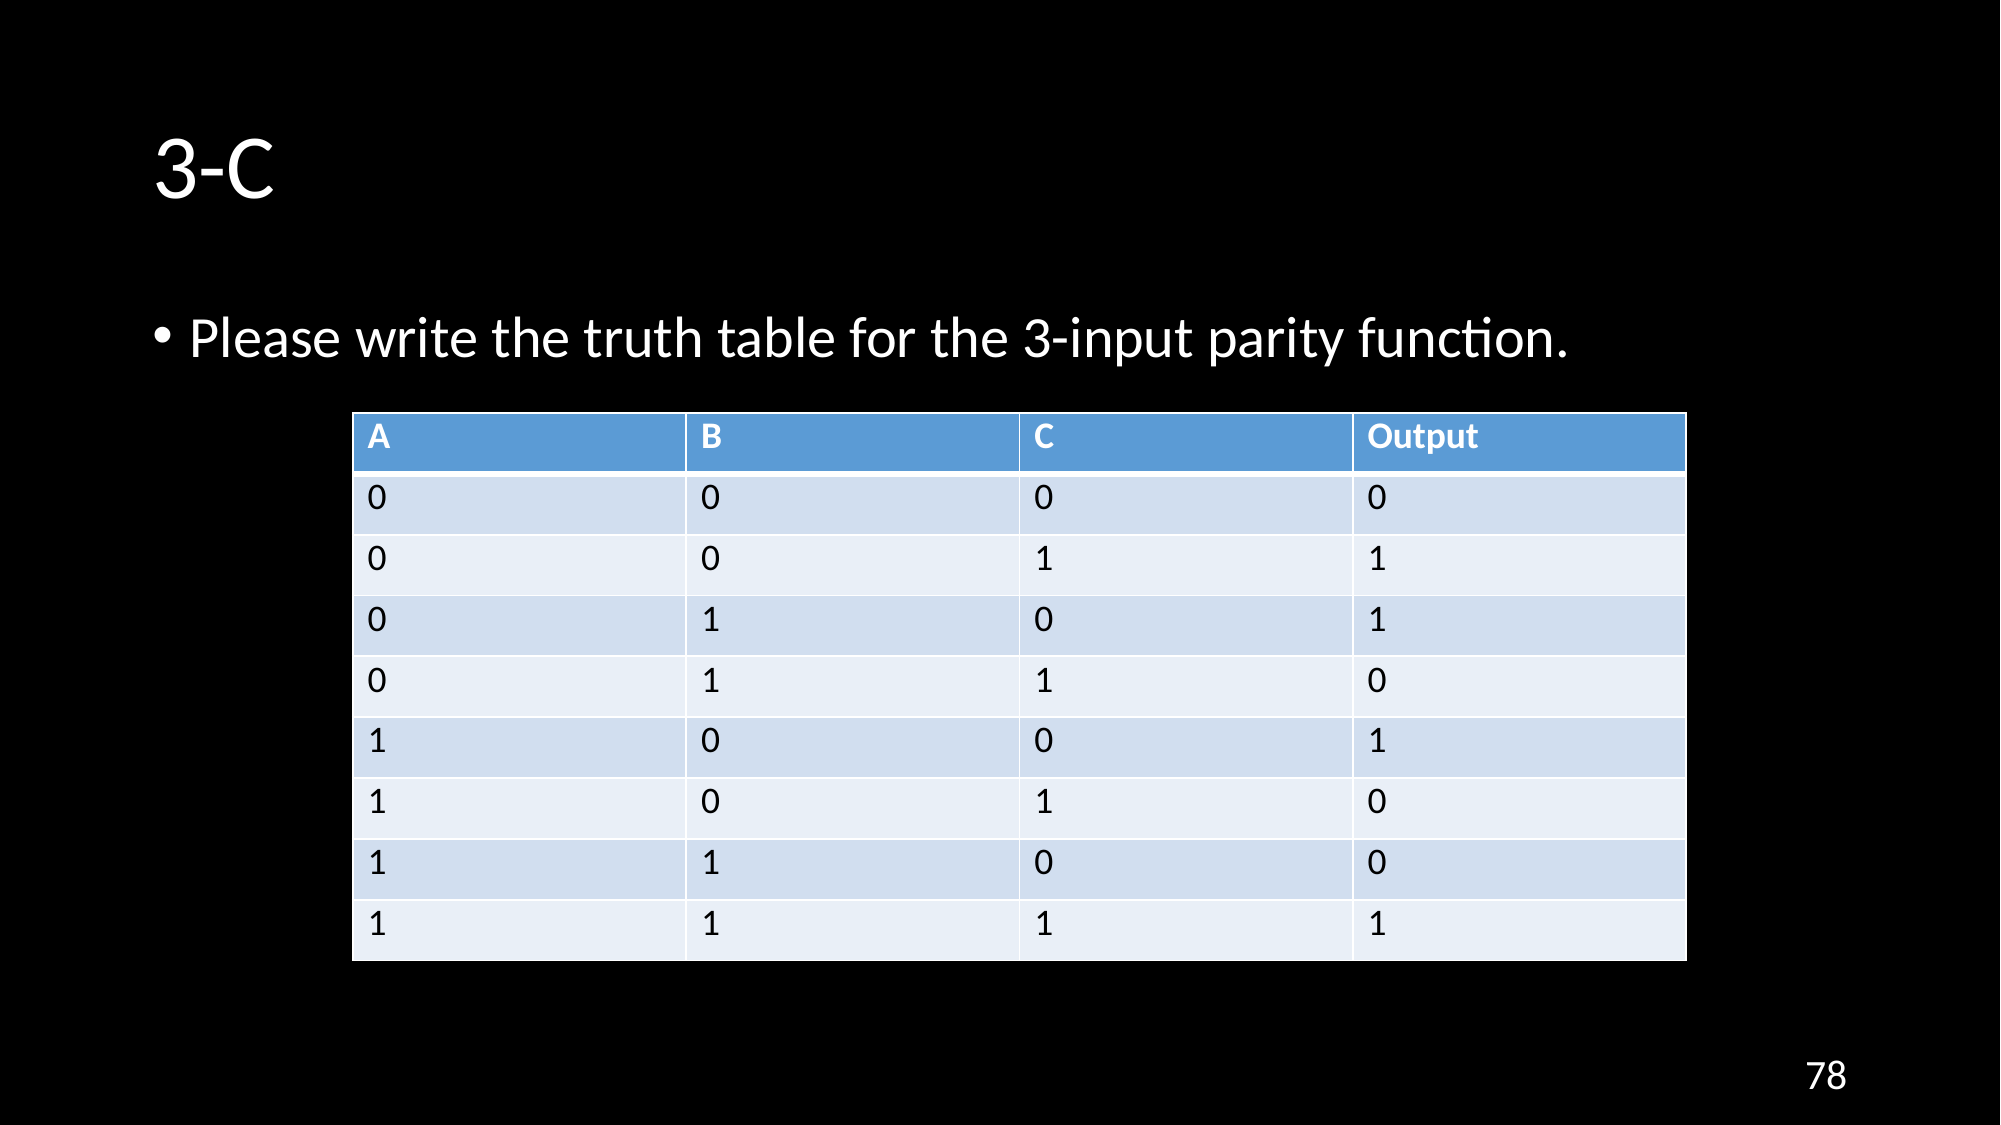

# 3-C
Please write the truth table for the 3-input parity function.
| A | B | C | Output |
| --- | --- | --- | --- |
| 0 | 0 | 0 | 0 |
| 0 | 0 | 1 | 1 |
| 0 | 1 | 0 | 1 |
| 0 | 1 | 1 | 0 |
| 1 | 0 | 0 | 1 |
| 1 | 0 | 1 | 0 |
| 1 | 1 | 0 | 0 |
| 1 | 1 | 1 | 1 |
78